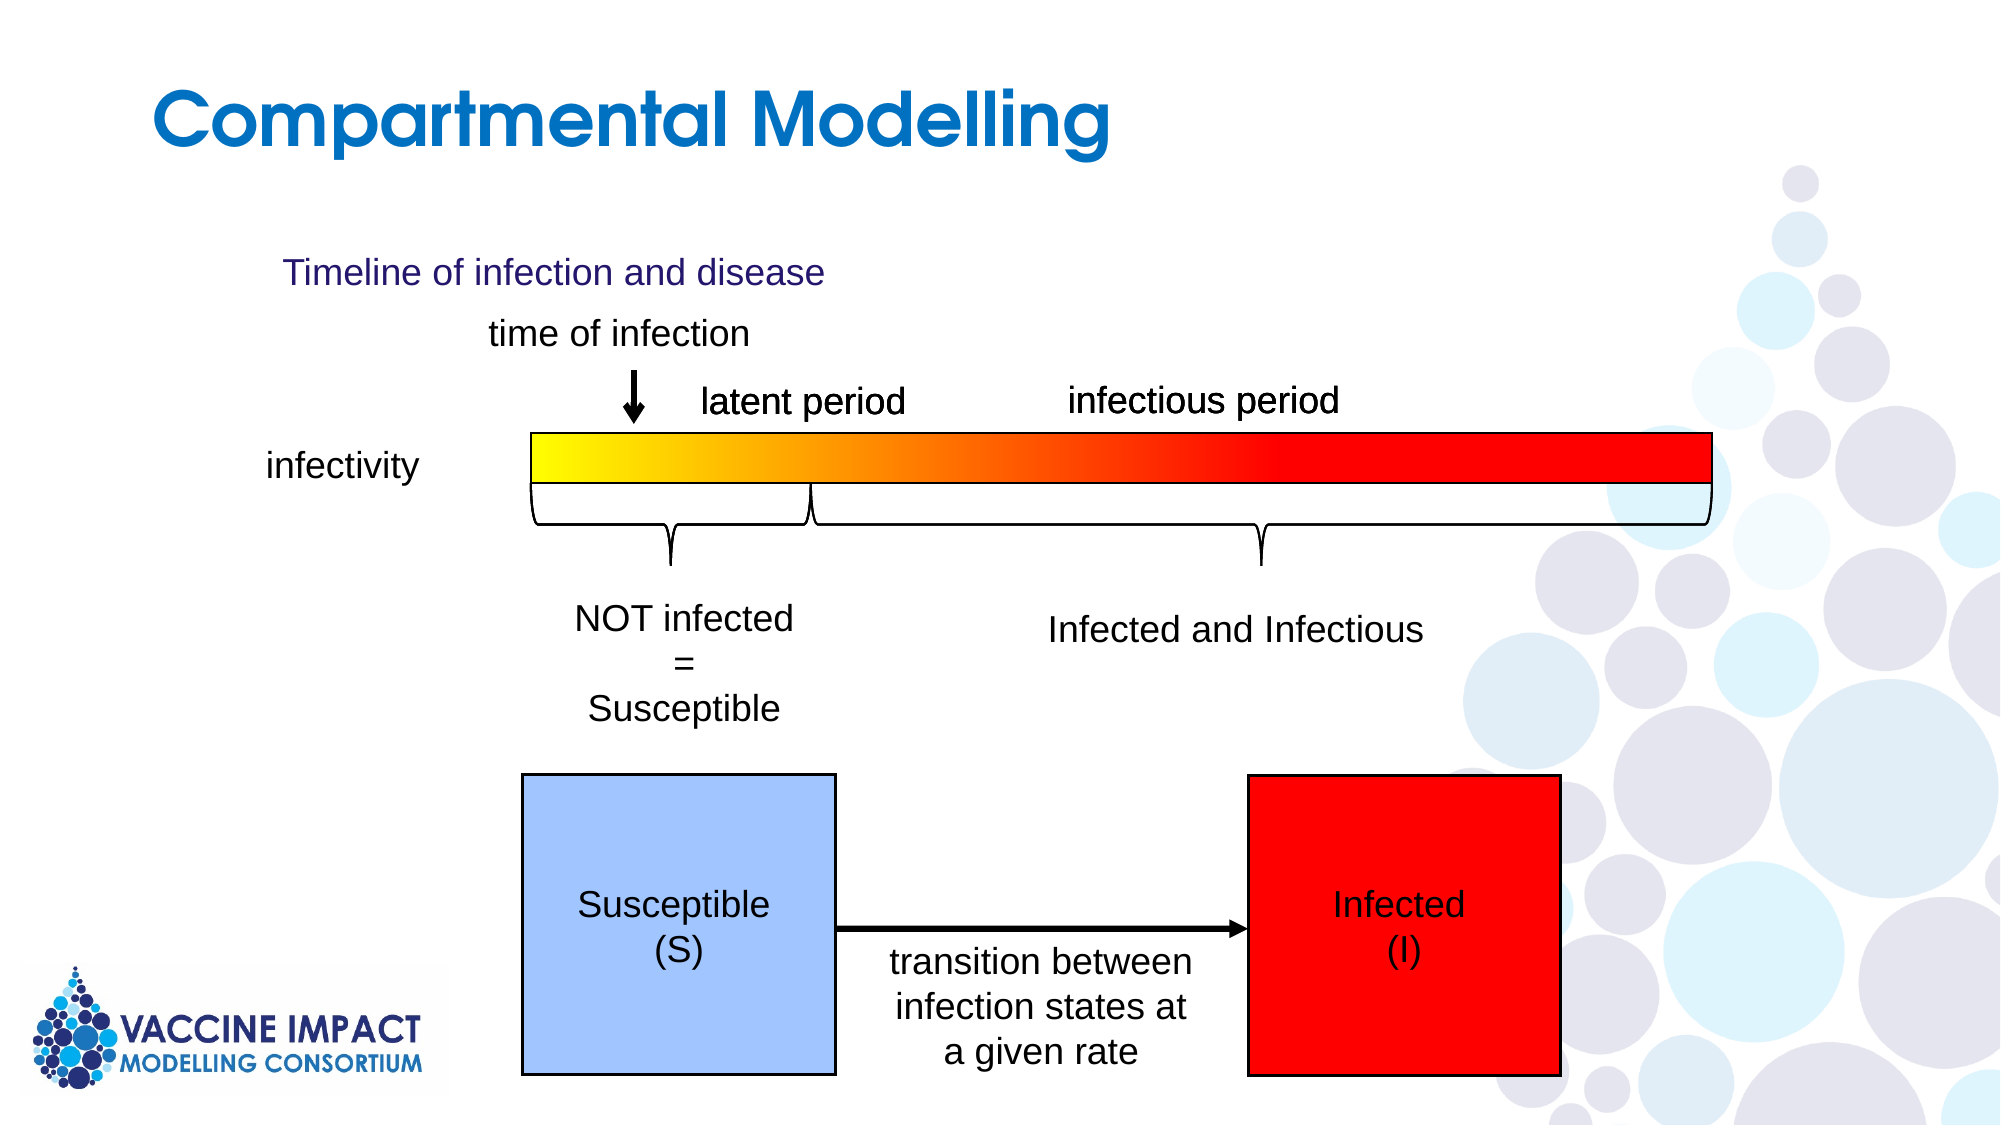

# Compartmental Modelling

Timeline of infection and disease
time of infection
infectious period
infectious period
infectious period
latent period
latent period
latent period

infectivity
NOT infected
=
Susceptible
Infected and Infectious
Susceptible
(S)
Infected
(I)

transition between infection states at a given rate